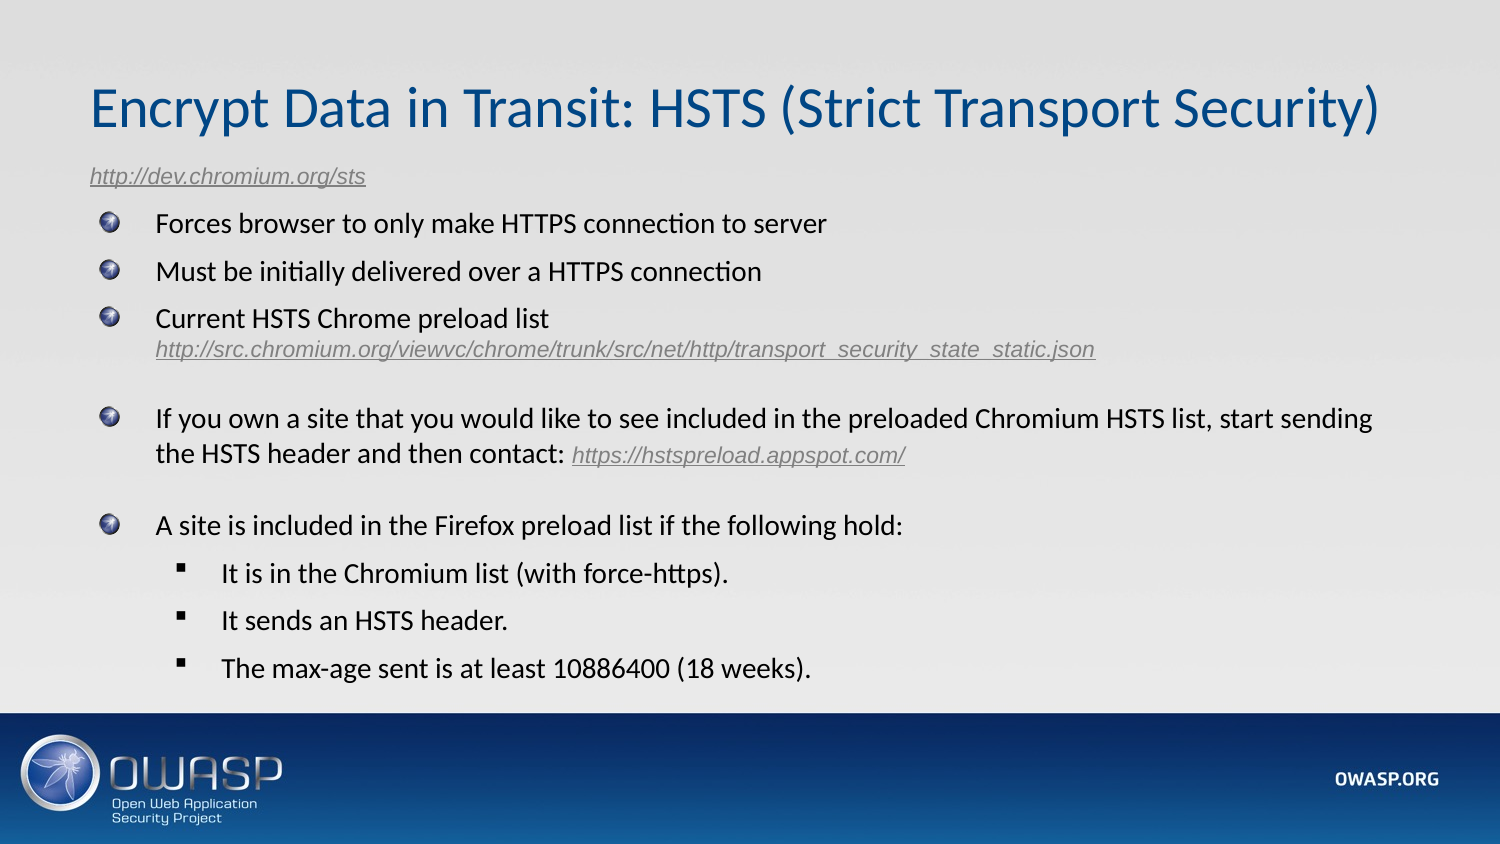

# Encrypt Data in Transit: HSTS (Strict Transport Security)
http://dev.chromium.org/sts
Forces browser to only make HTTPS connection to server
Must be initially delivered over a HTTPS connection
Current HSTS Chrome preload list http://src.chromium.org/viewvc/chrome/trunk/src/net/http/transport_security_state_static.json
If you own a site that you would like to see included in the preloaded Chromium HSTS list, start sending the HSTS header and then contact: https://hstspreload.appspot.com/
A site is included in the Firefox preload list if the following hold:
It is in the Chromium list (with force-https).
It sends an HSTS header.
The max-age sent is at least 10886400 (18 weeks).